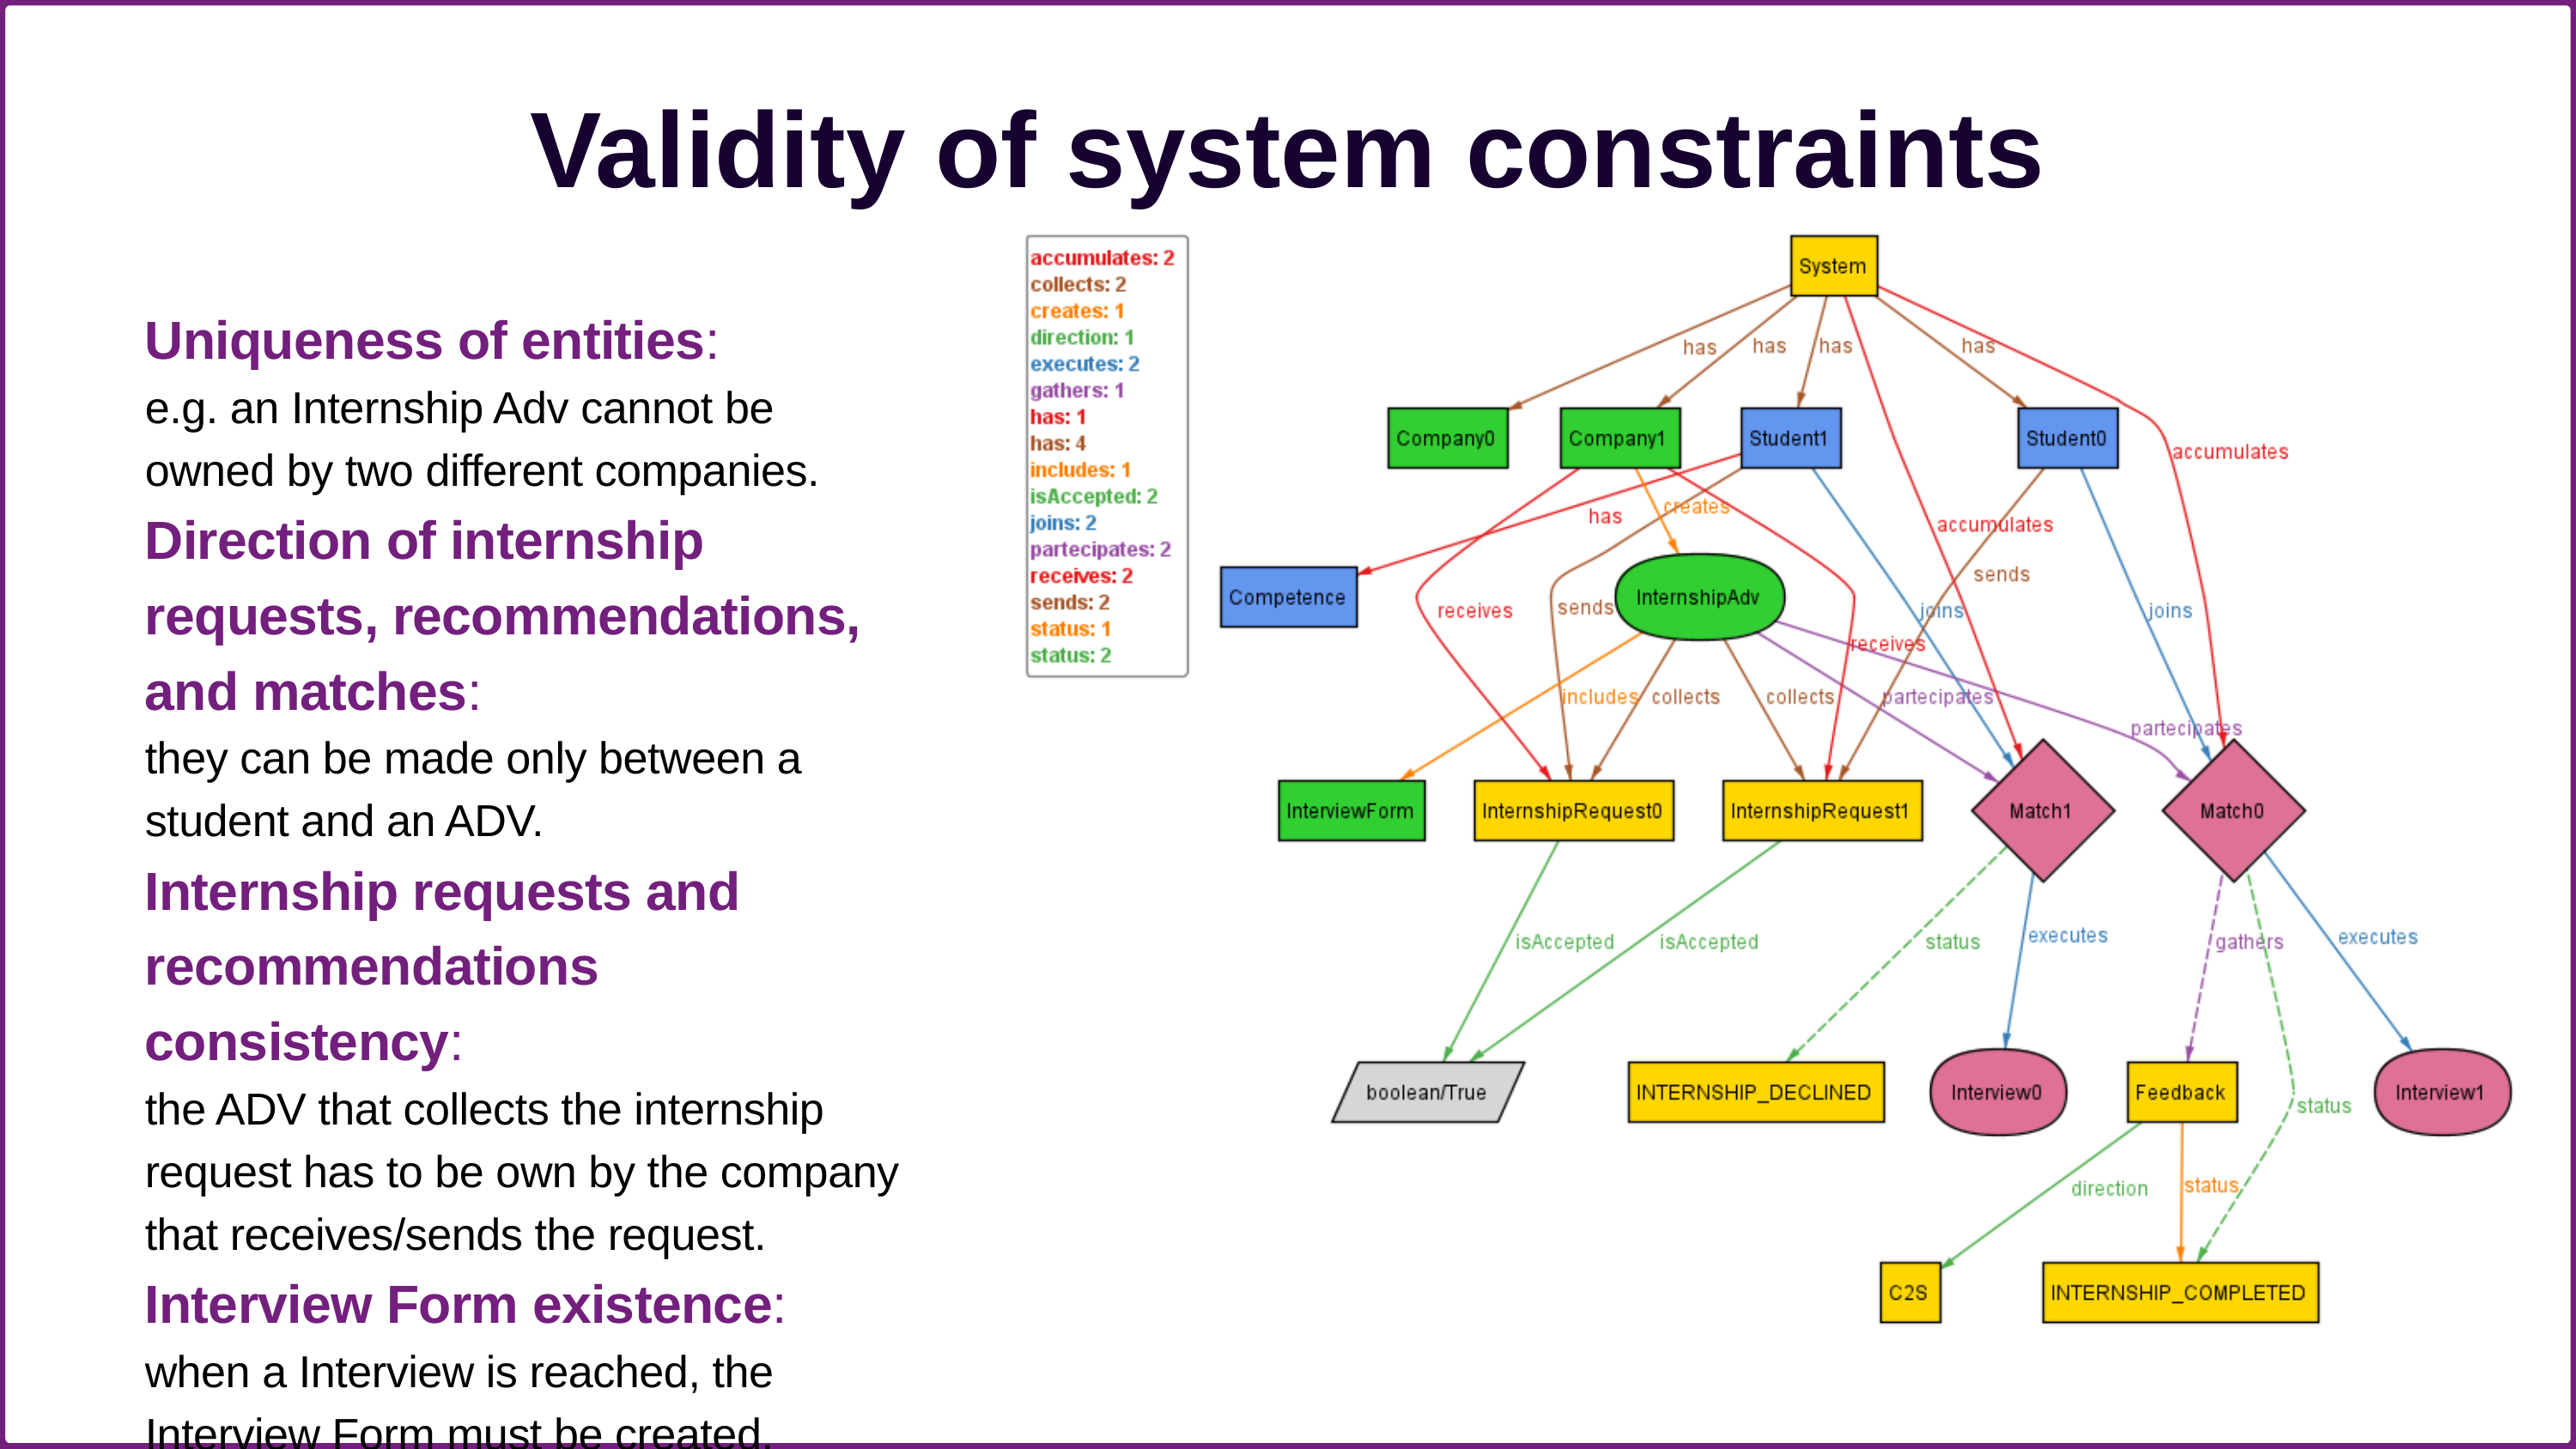

Validity of system constraints

Uniqueness of entities:
e.g. an Internship Adv cannot be owned by two different companies.
Direction of internship requests, recommendations, and matches:
they can be made only between a student and an ADV.
Internship requests and recommendations consistency:
the ADV that collects the internship request has to be own by the company that receives/sends the request.
Interview Form existence:
when a Interview is reached, the Interview Form must be created.